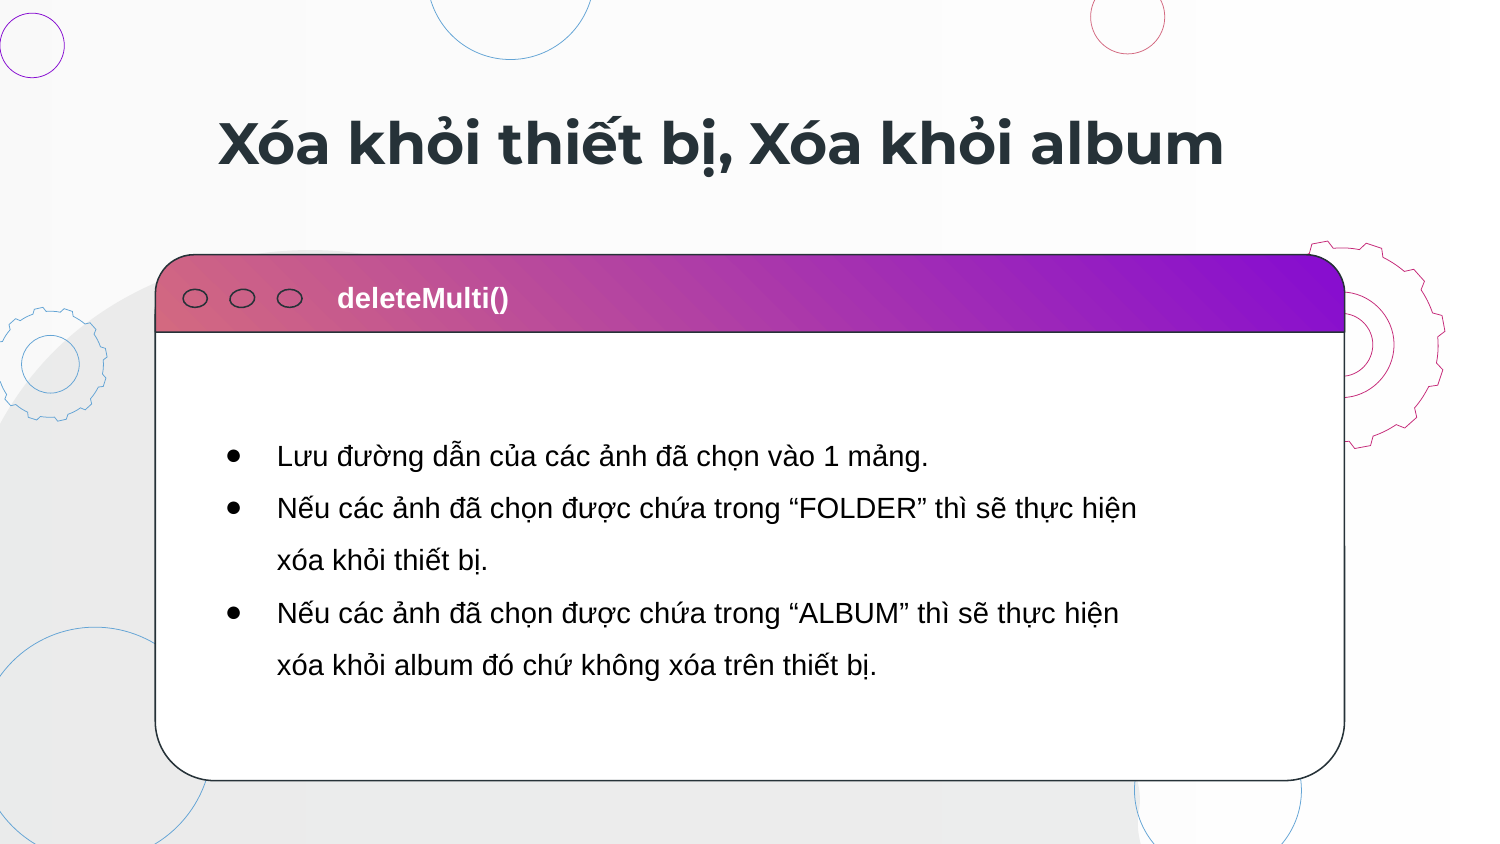

Xóa khỏi thiết bị, Xóa khỏi album

deleteMulti()
Lưu đường dẫn của các ảnh đã chọn vào 1 mảng.
Nếu các ảnh đã chọn được chứa trong “FOLDER” thì sẽ thực hiện xóa khỏi thiết bị.
Nếu các ảnh đã chọn được chứa trong “ALBUM” thì sẽ thực hiện xóa khỏi album đó chứ không xóa trên thiết bị.